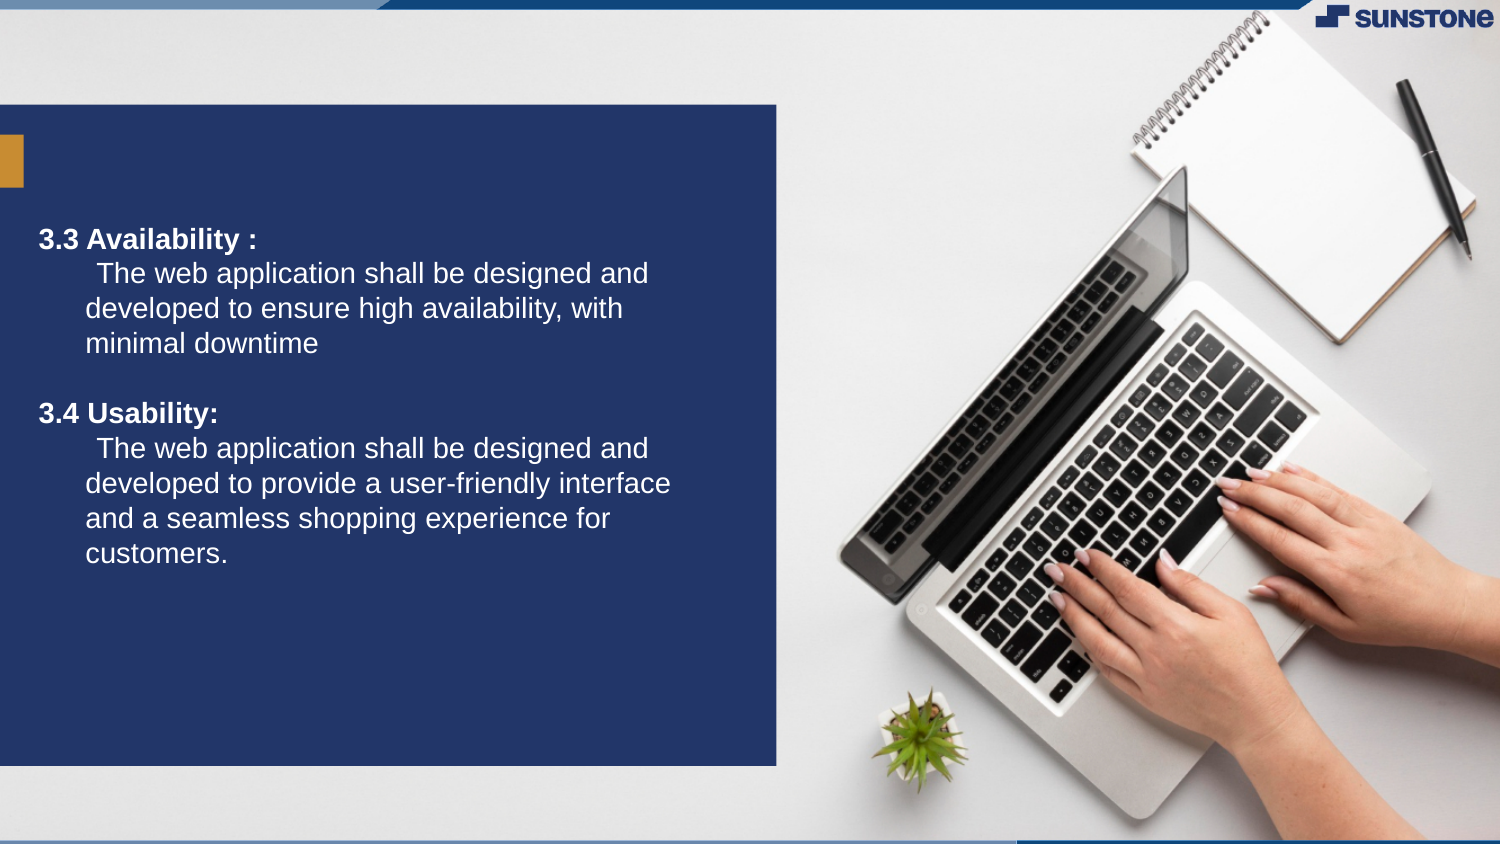

#
3.3 Availability :
       The web application shall be designed and developed to ensure high availability, with minimal downtime

3.4 Usability:
       The web application shall be designed and developed to provide a user-friendly interface and a seamless shopping experience for customers.